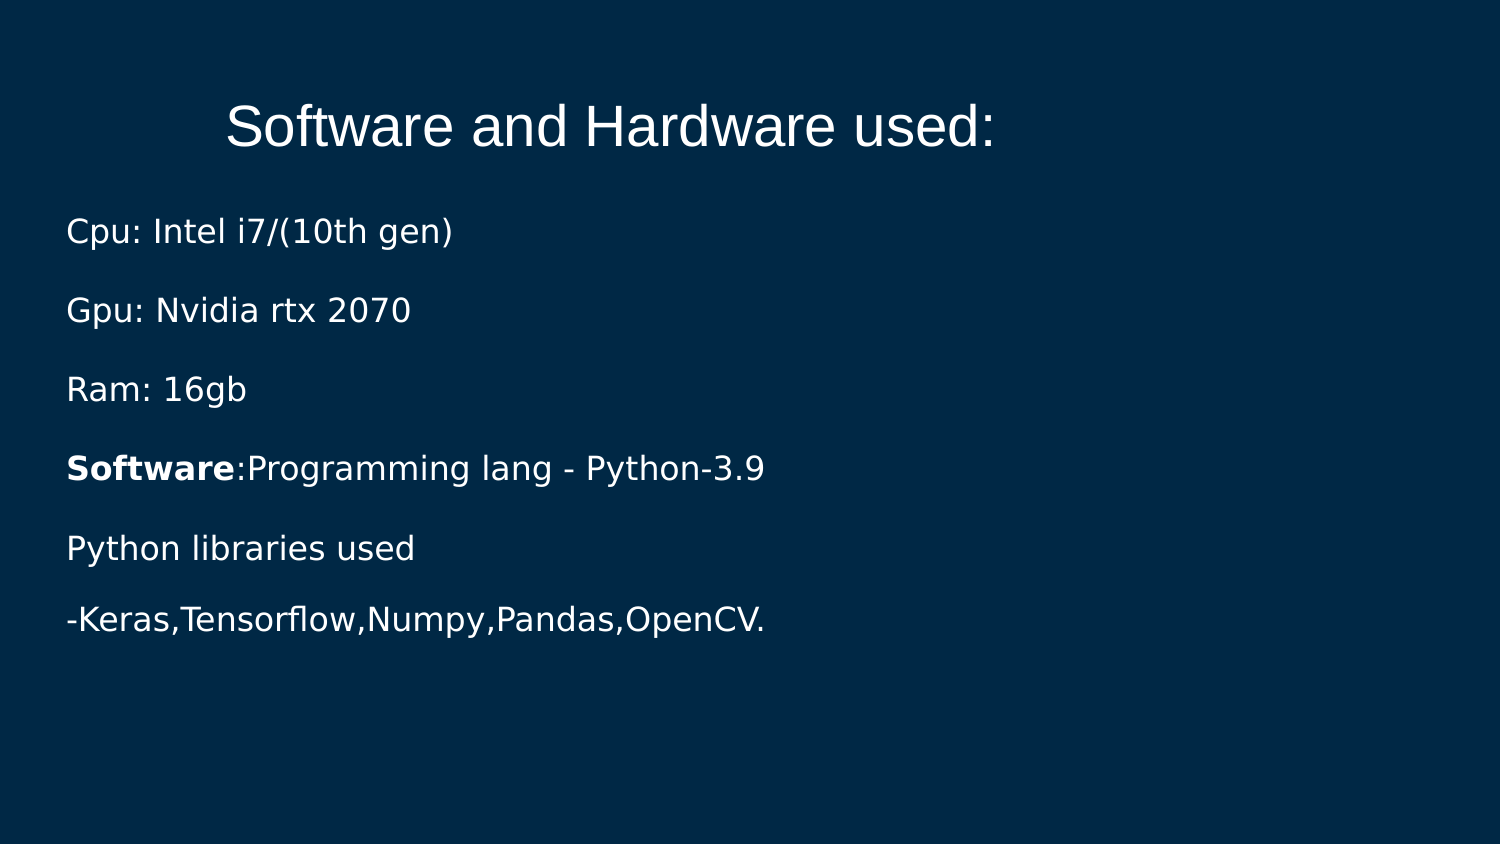

# Software and Hardware used:
Cpu: Intel i7/(10th gen)
Gpu: Nvidia rtx 2070
Ram: 16gb
Software:Programming lang - Python-3.9
Python libraries used
-Keras,Tensorflow,Numpy,Pandas,OpenCV.